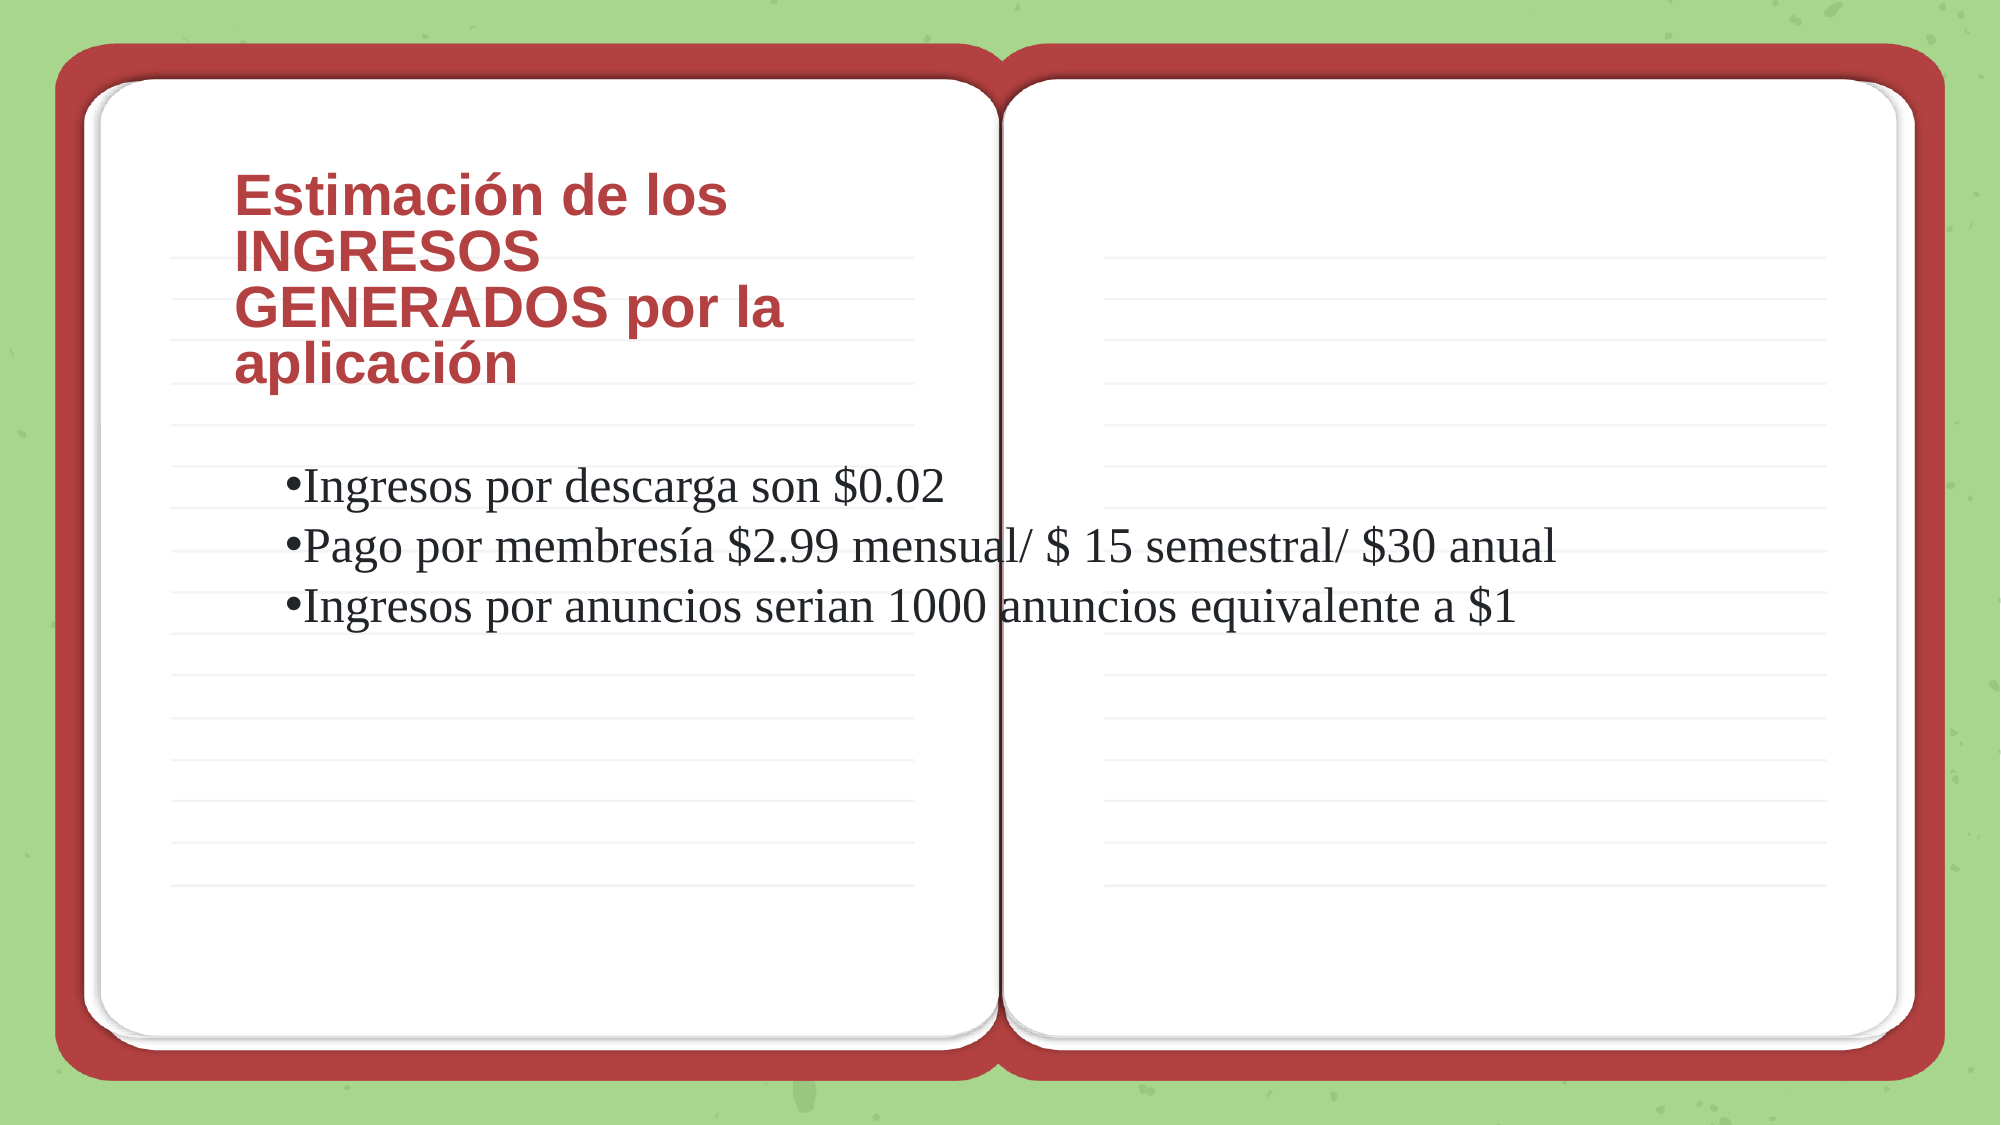

# Estimación de los INGRESOS GENERADOS por la aplicación
Ingresos por descarga son $0.02
Pago por membresía $2.99 mensual/ $ 15 semestral/ $30 anual
Ingresos por anuncios serian 1000 anuncios equivalente a $1